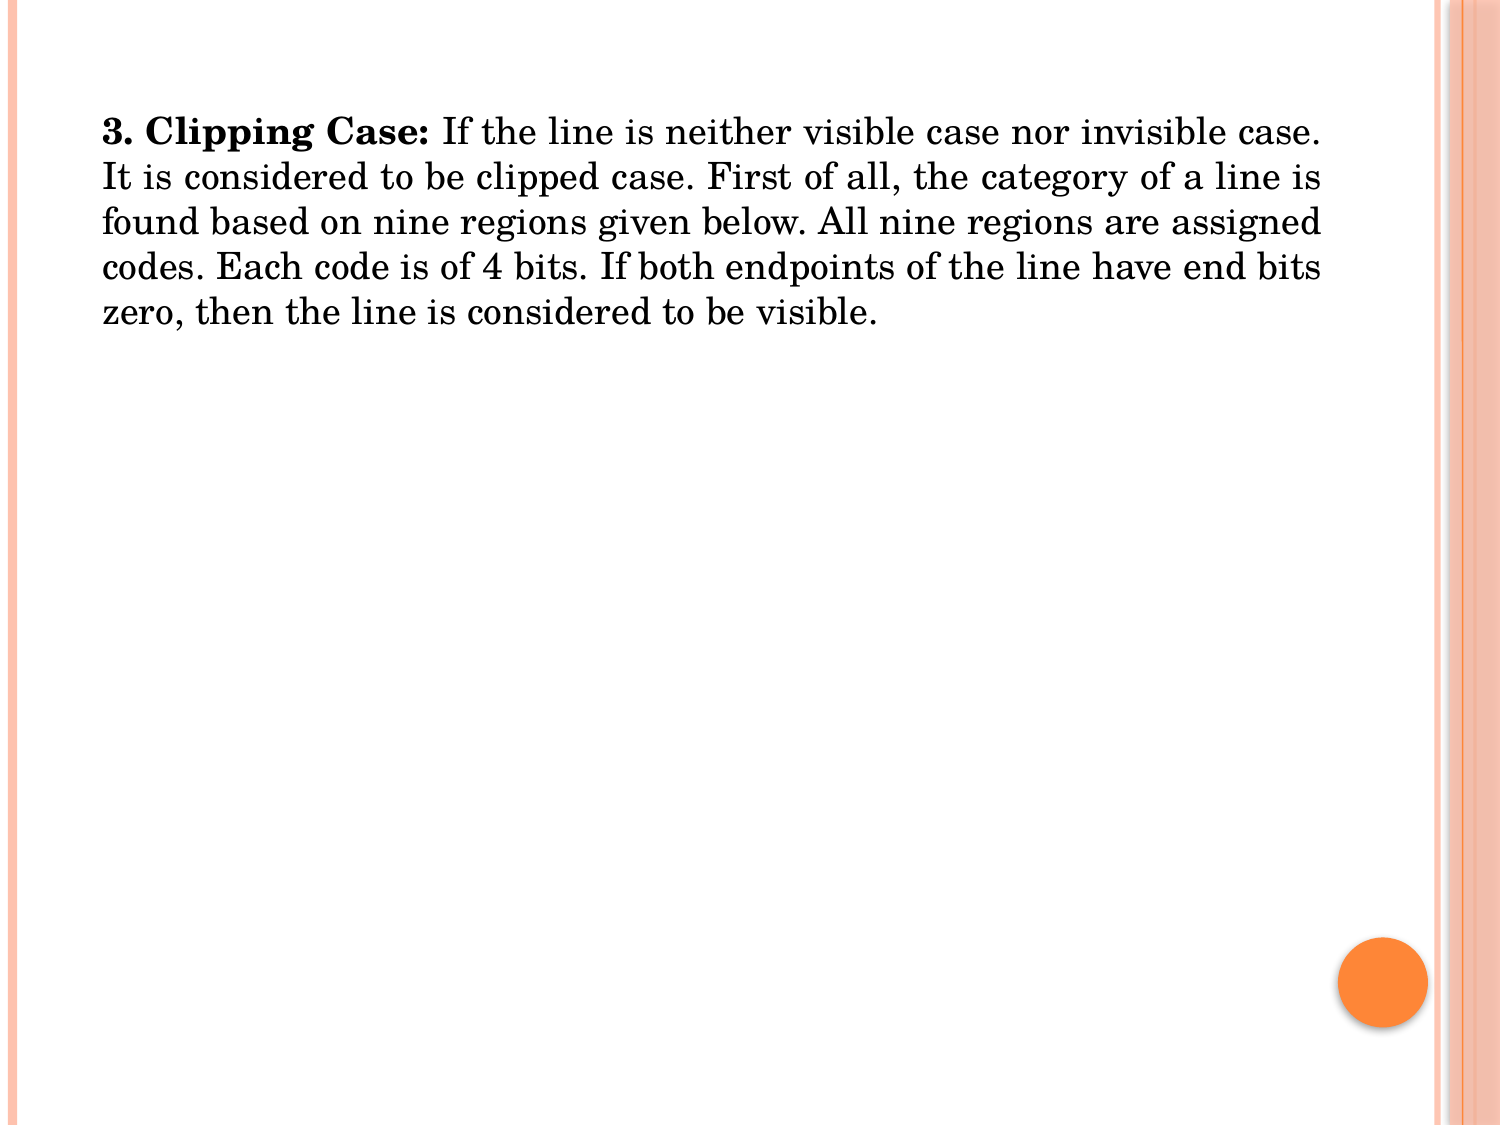

3. Clipping Case: If the line is neither visible case nor invisible case. It is considered to be clipped case. First of all, the category of a line is found based on nine regions given below. All nine regions are assigned codes. Each code is of 4 bits. If both endpoints of the line have end bits zero, then the line is considered to be visible.